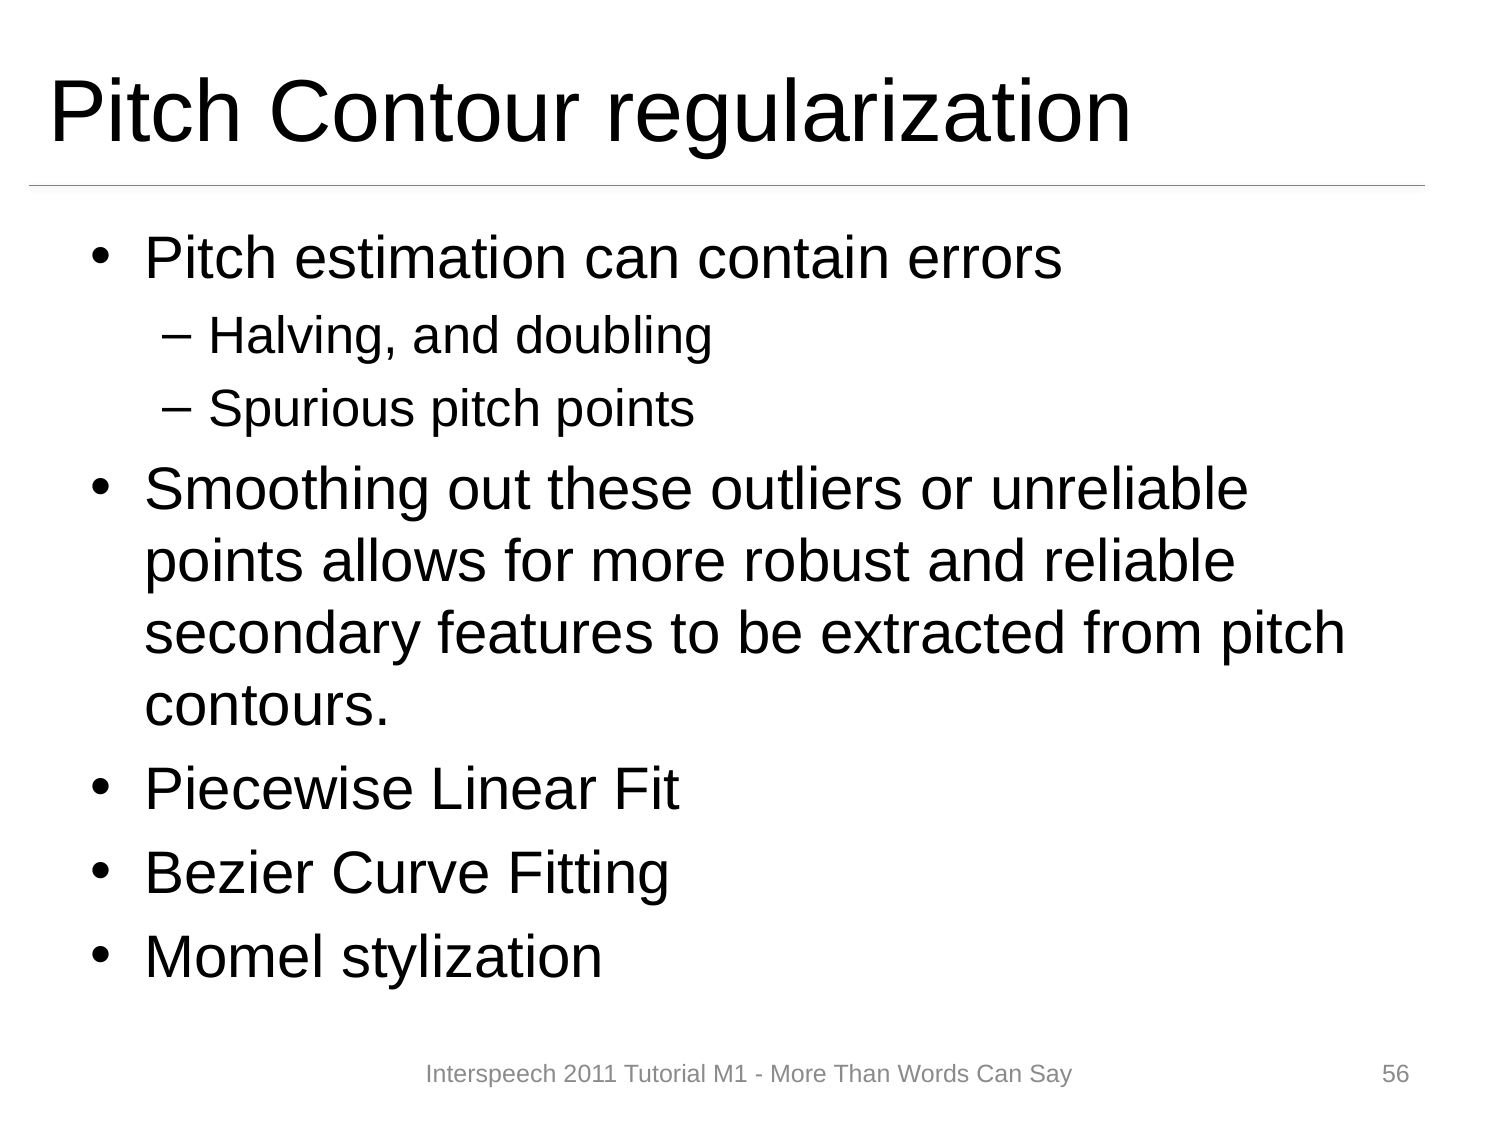

# Pitch Contour regularization
Pitch estimation can contain errors
Halving, and doubling
Spurious pitch points
Smoothing out these outliers or unreliable points allows for more robust and reliable secondary features to be extracted from pitch contours.
Piecewise Linear Fit
Bezier Curve Fitting
Momel stylization
Interspeech 2011 Tutorial M1 - More Than Words Can Say
56